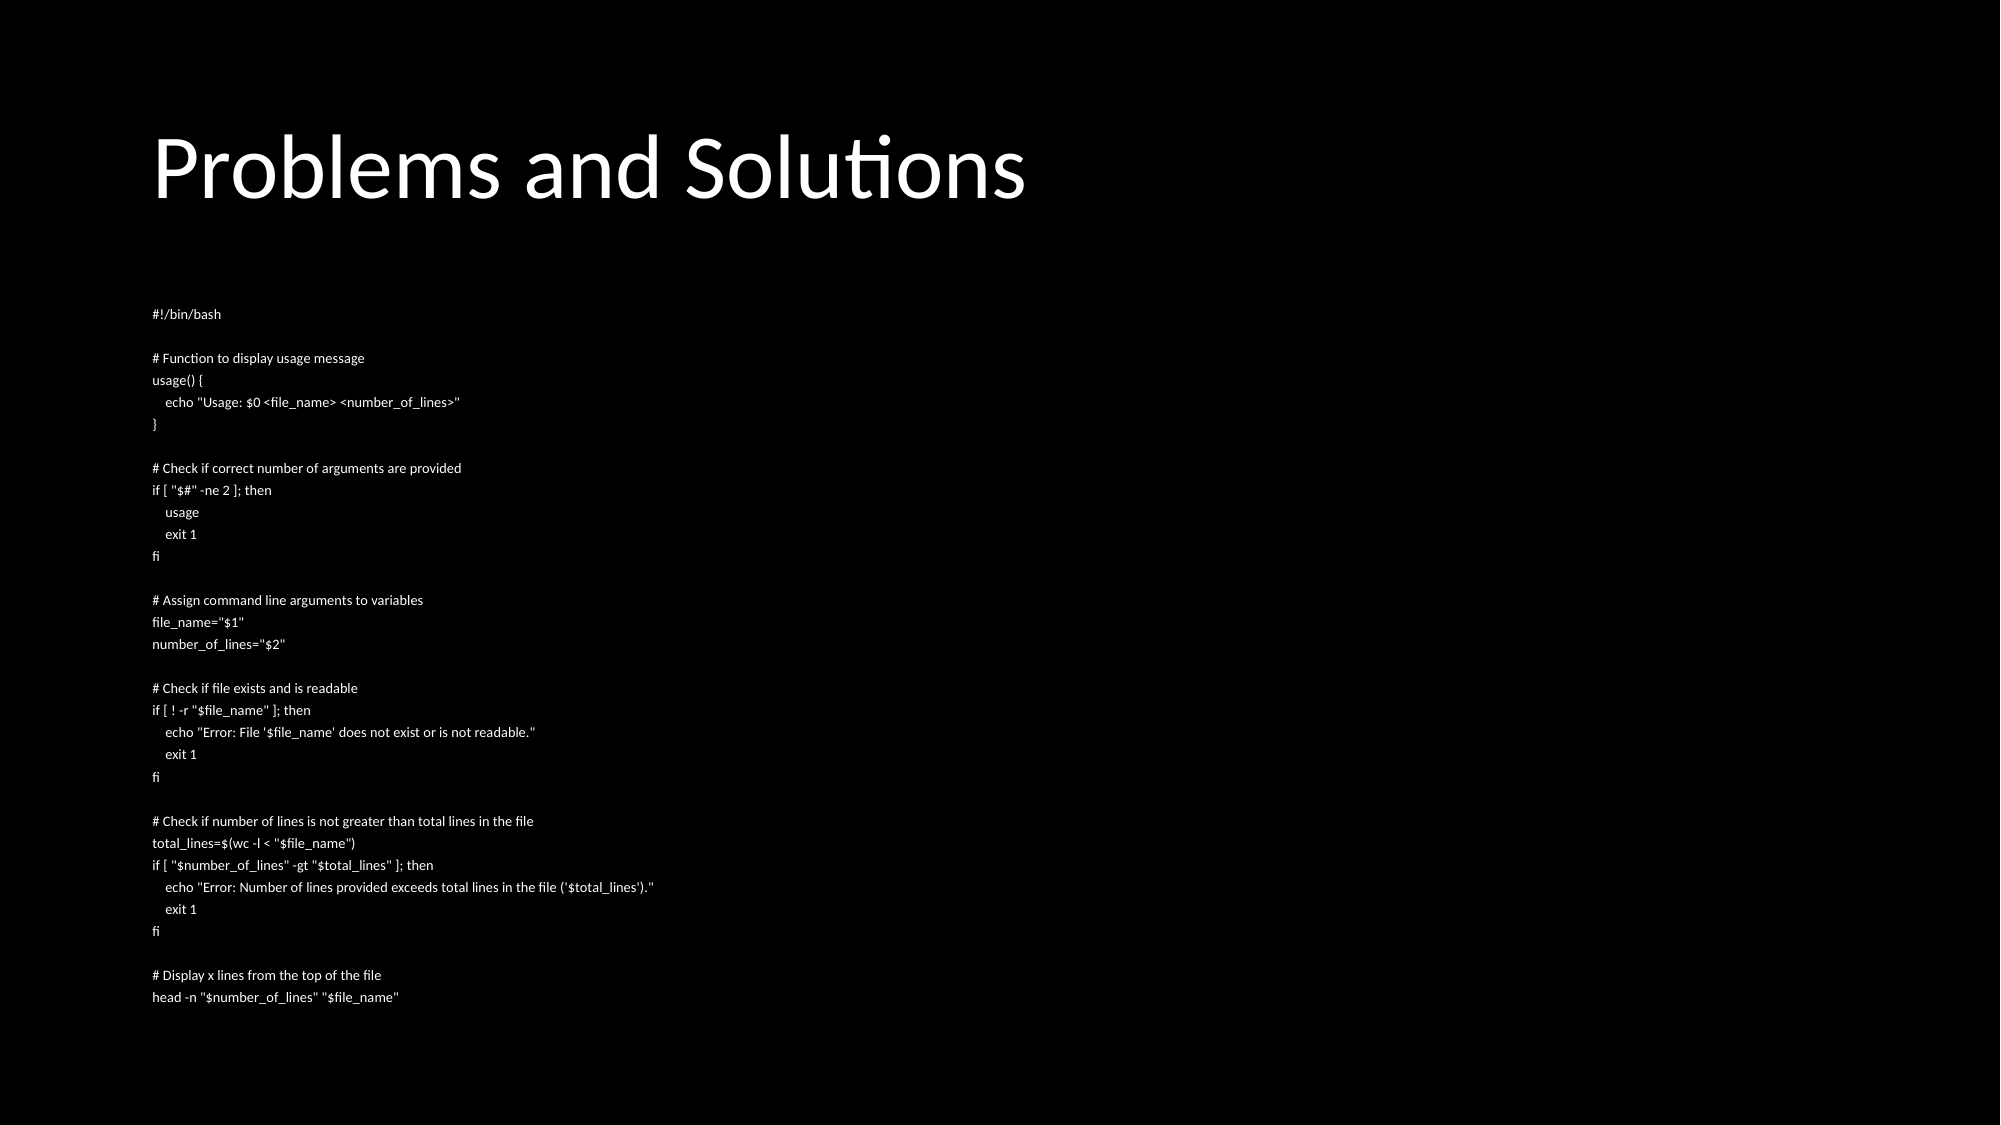

# Problems and Solutions
#!/bin/bash

# Function to display usage message
usage() {
    echo "Usage: $0 <file_name> <number_of_lines>"
}

# Check if correct number of arguments are provided
if [ "$#" -ne 2 ]; then
    usage
    exit 1
fi

# Assign command line arguments to variables
file_name="$1"
number_of_lines="$2"

# Check if file exists and is readable
if [ ! -r "$file_name" ]; then
    echo "Error: File '$file_name' does not exist or is not readable."
    exit 1
fi

# Check if number of lines is not greater than total lines in the file
total_lines=$(wc -l < "$file_name")
if [ "$number_of_lines" -gt "$total_lines" ]; then
    echo "Error: Number of lines provided exceeds total lines in the file ('$total_lines')."
    exit 1
fi

# Display x lines from the top of the file
head -n "$number_of_lines" "$file_name"